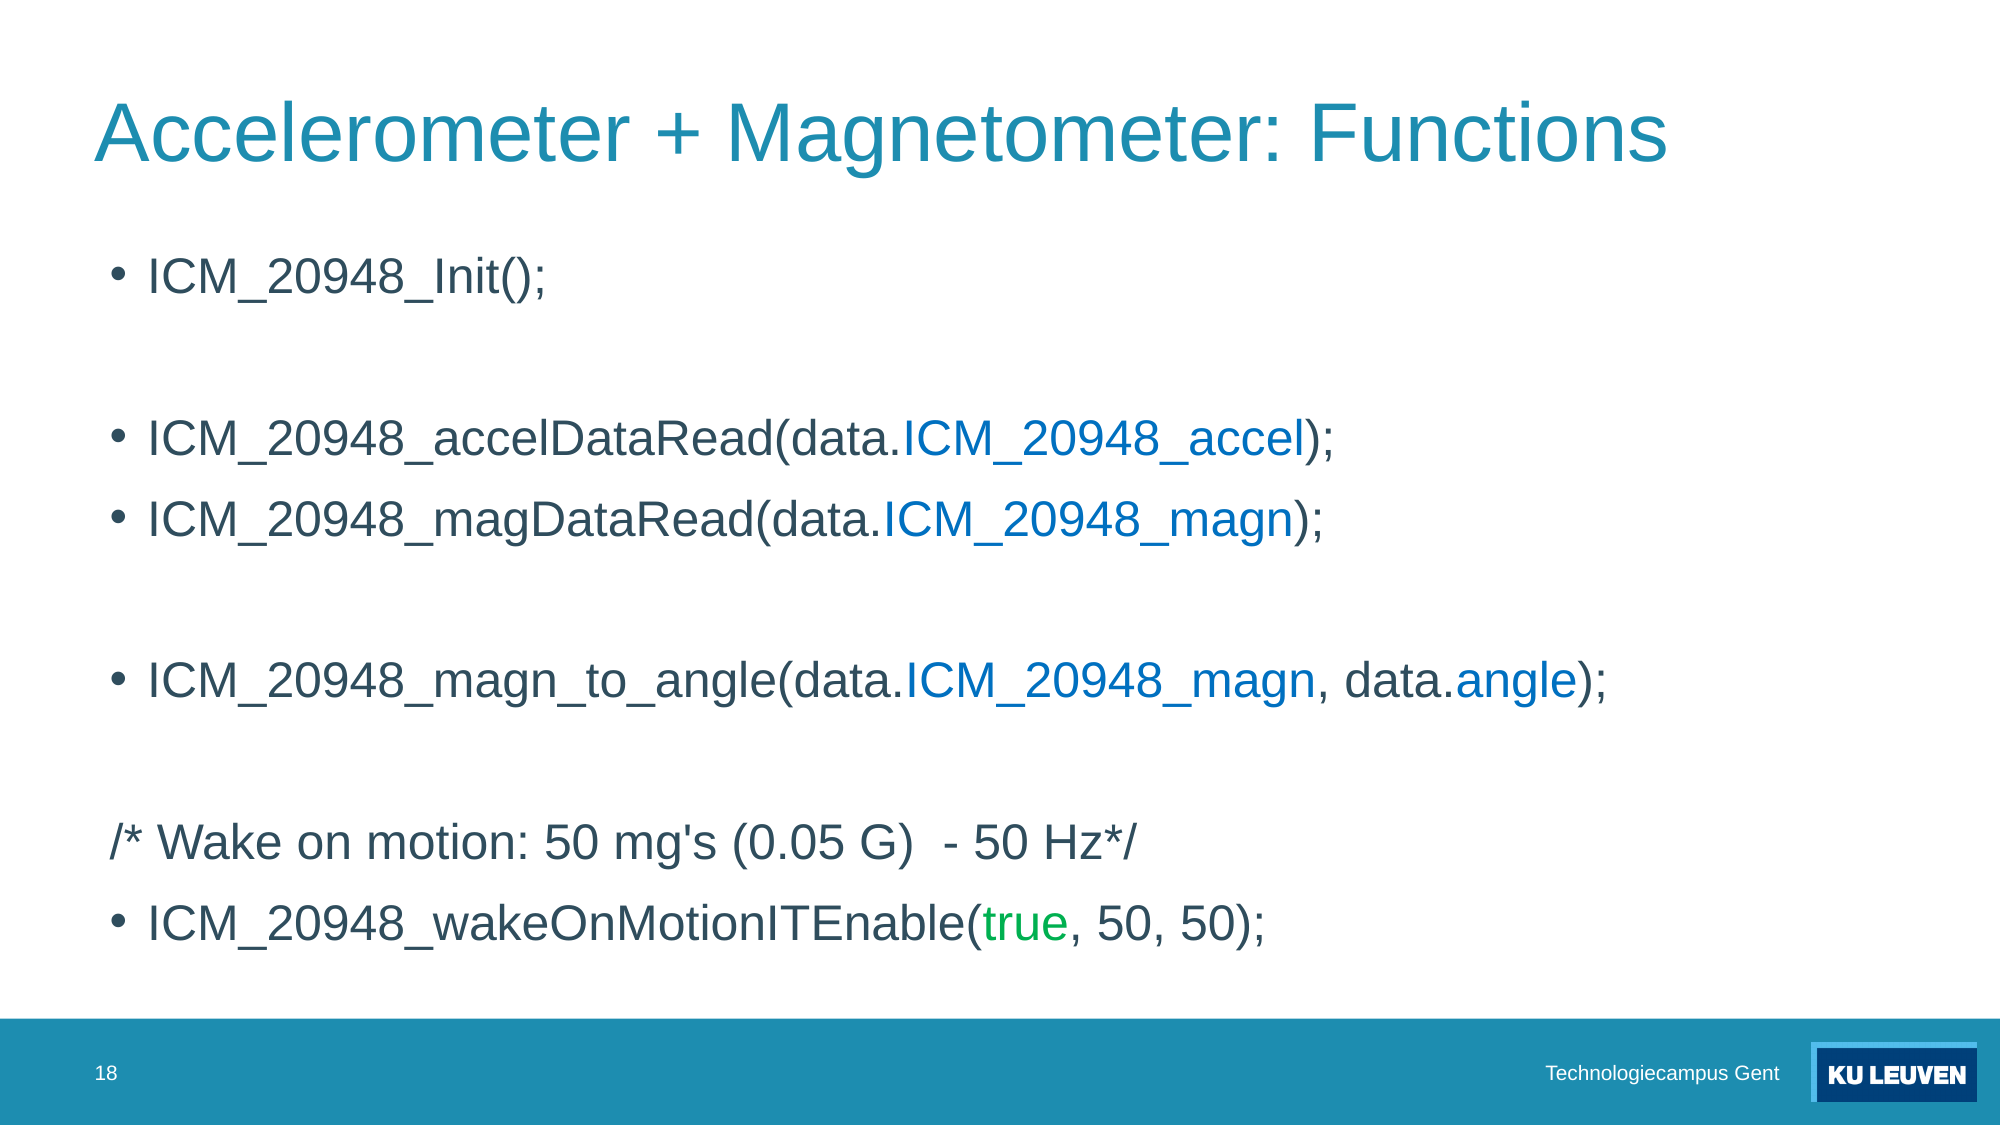

# Accelerometer + Magnetometer: Functions
ICM_20948_Init();

ICM_20948_accelDataRead(data.ICM_20948_accel);
ICM_20948_magDataRead(data.ICM_20948_magn);

ICM_20948_magn_to_angle(data.ICM_20948_magn, data.angle);

/* Wake on motion: 50 mg's (0.05 G)  - 50 Hz*/
ICM_20948_wakeOnMotionITEnable(true, 50, 50);
18
Technologiecampus Gent